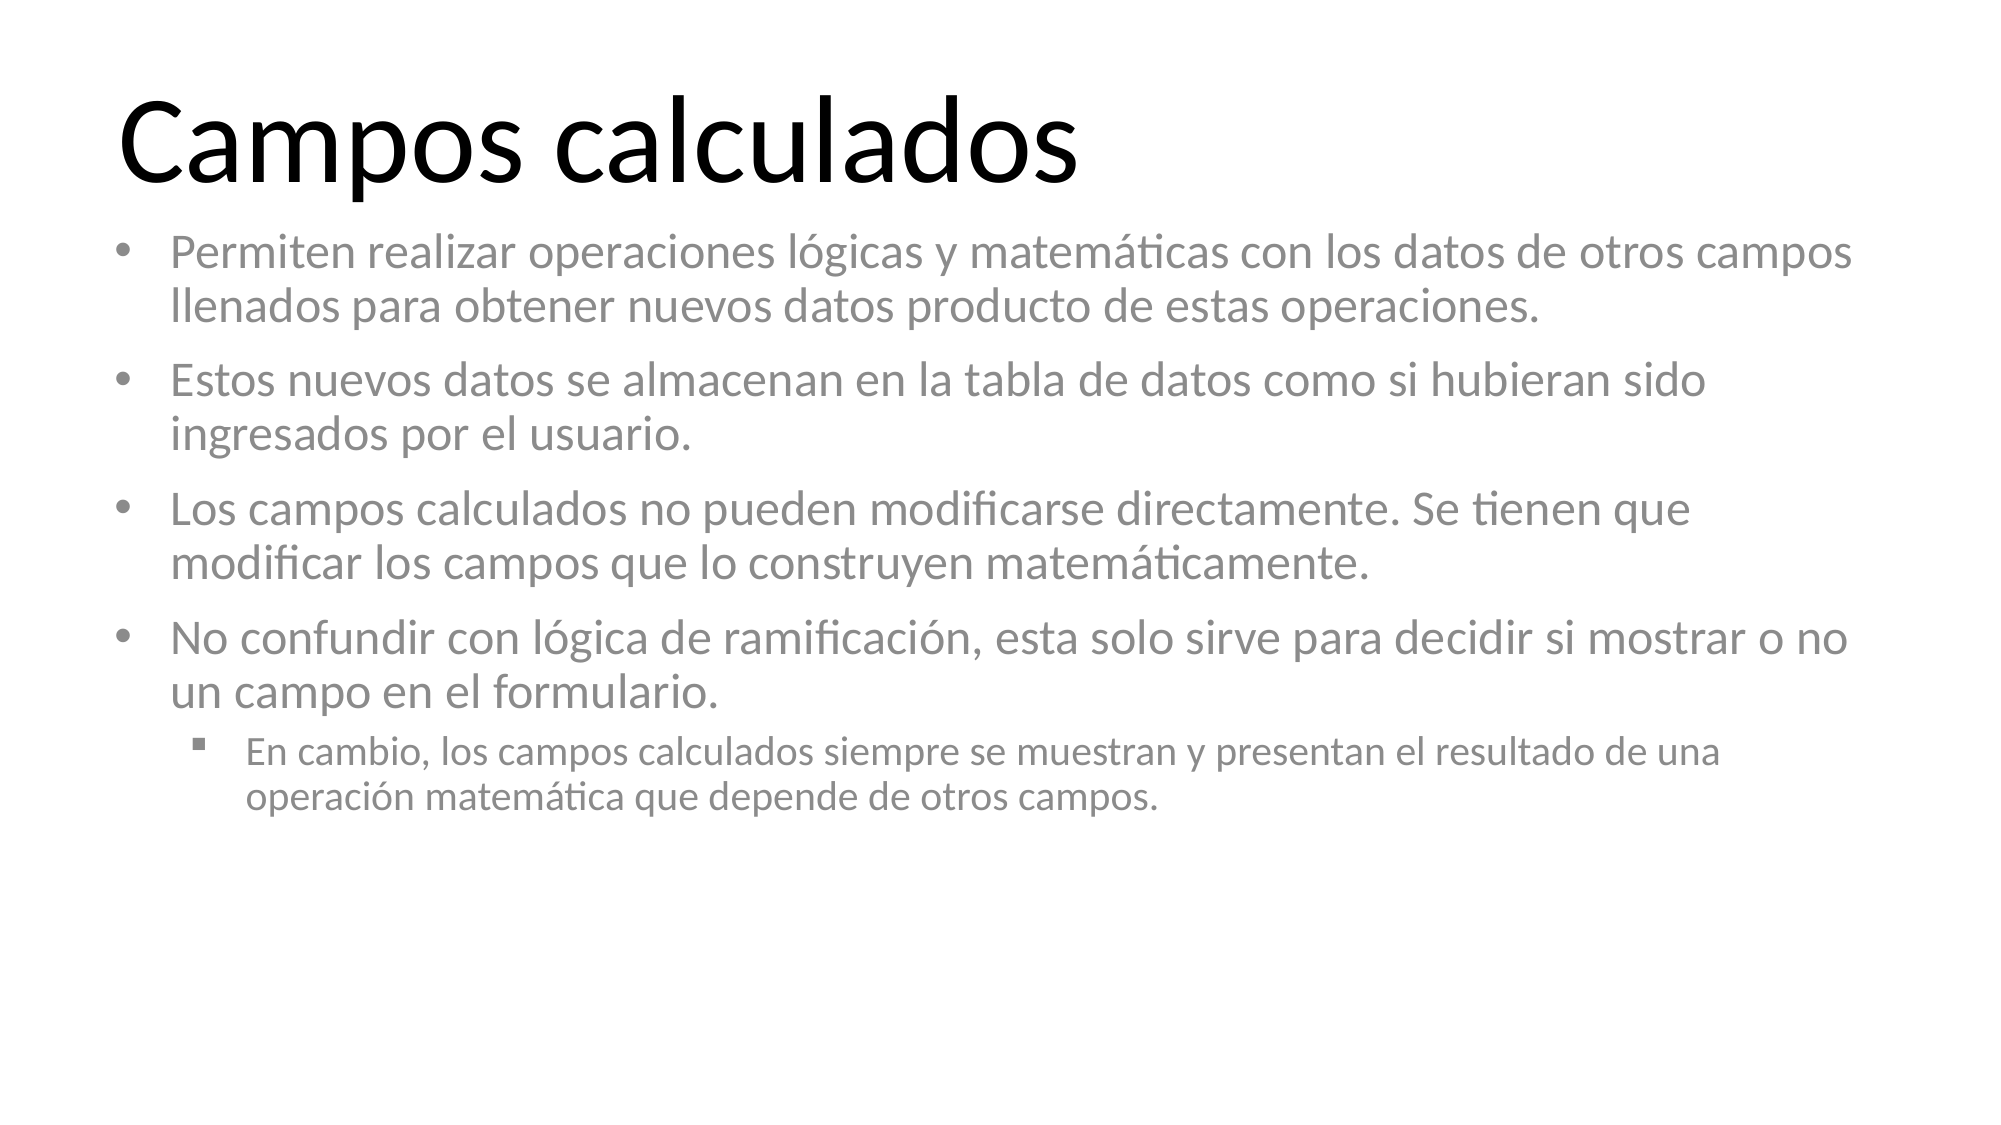

# Campos calculados
Permiten realizar operaciones lógicas y matemáticas con los datos de otros campos llenados para obtener nuevos datos producto de estas operaciones.
Estos nuevos datos se almacenan en la tabla de datos como si hubieran sido ingresados por el usuario.
Los campos calculados no pueden modificarse directamente. Se tienen que modificar los campos que lo construyen matemáticamente.
No confundir con lógica de ramificación, esta solo sirve para decidir si mostrar o no un campo en el formulario.
En cambio, los campos calculados siempre se muestran y presentan el resultado de una operación matemática que depende de otros campos.